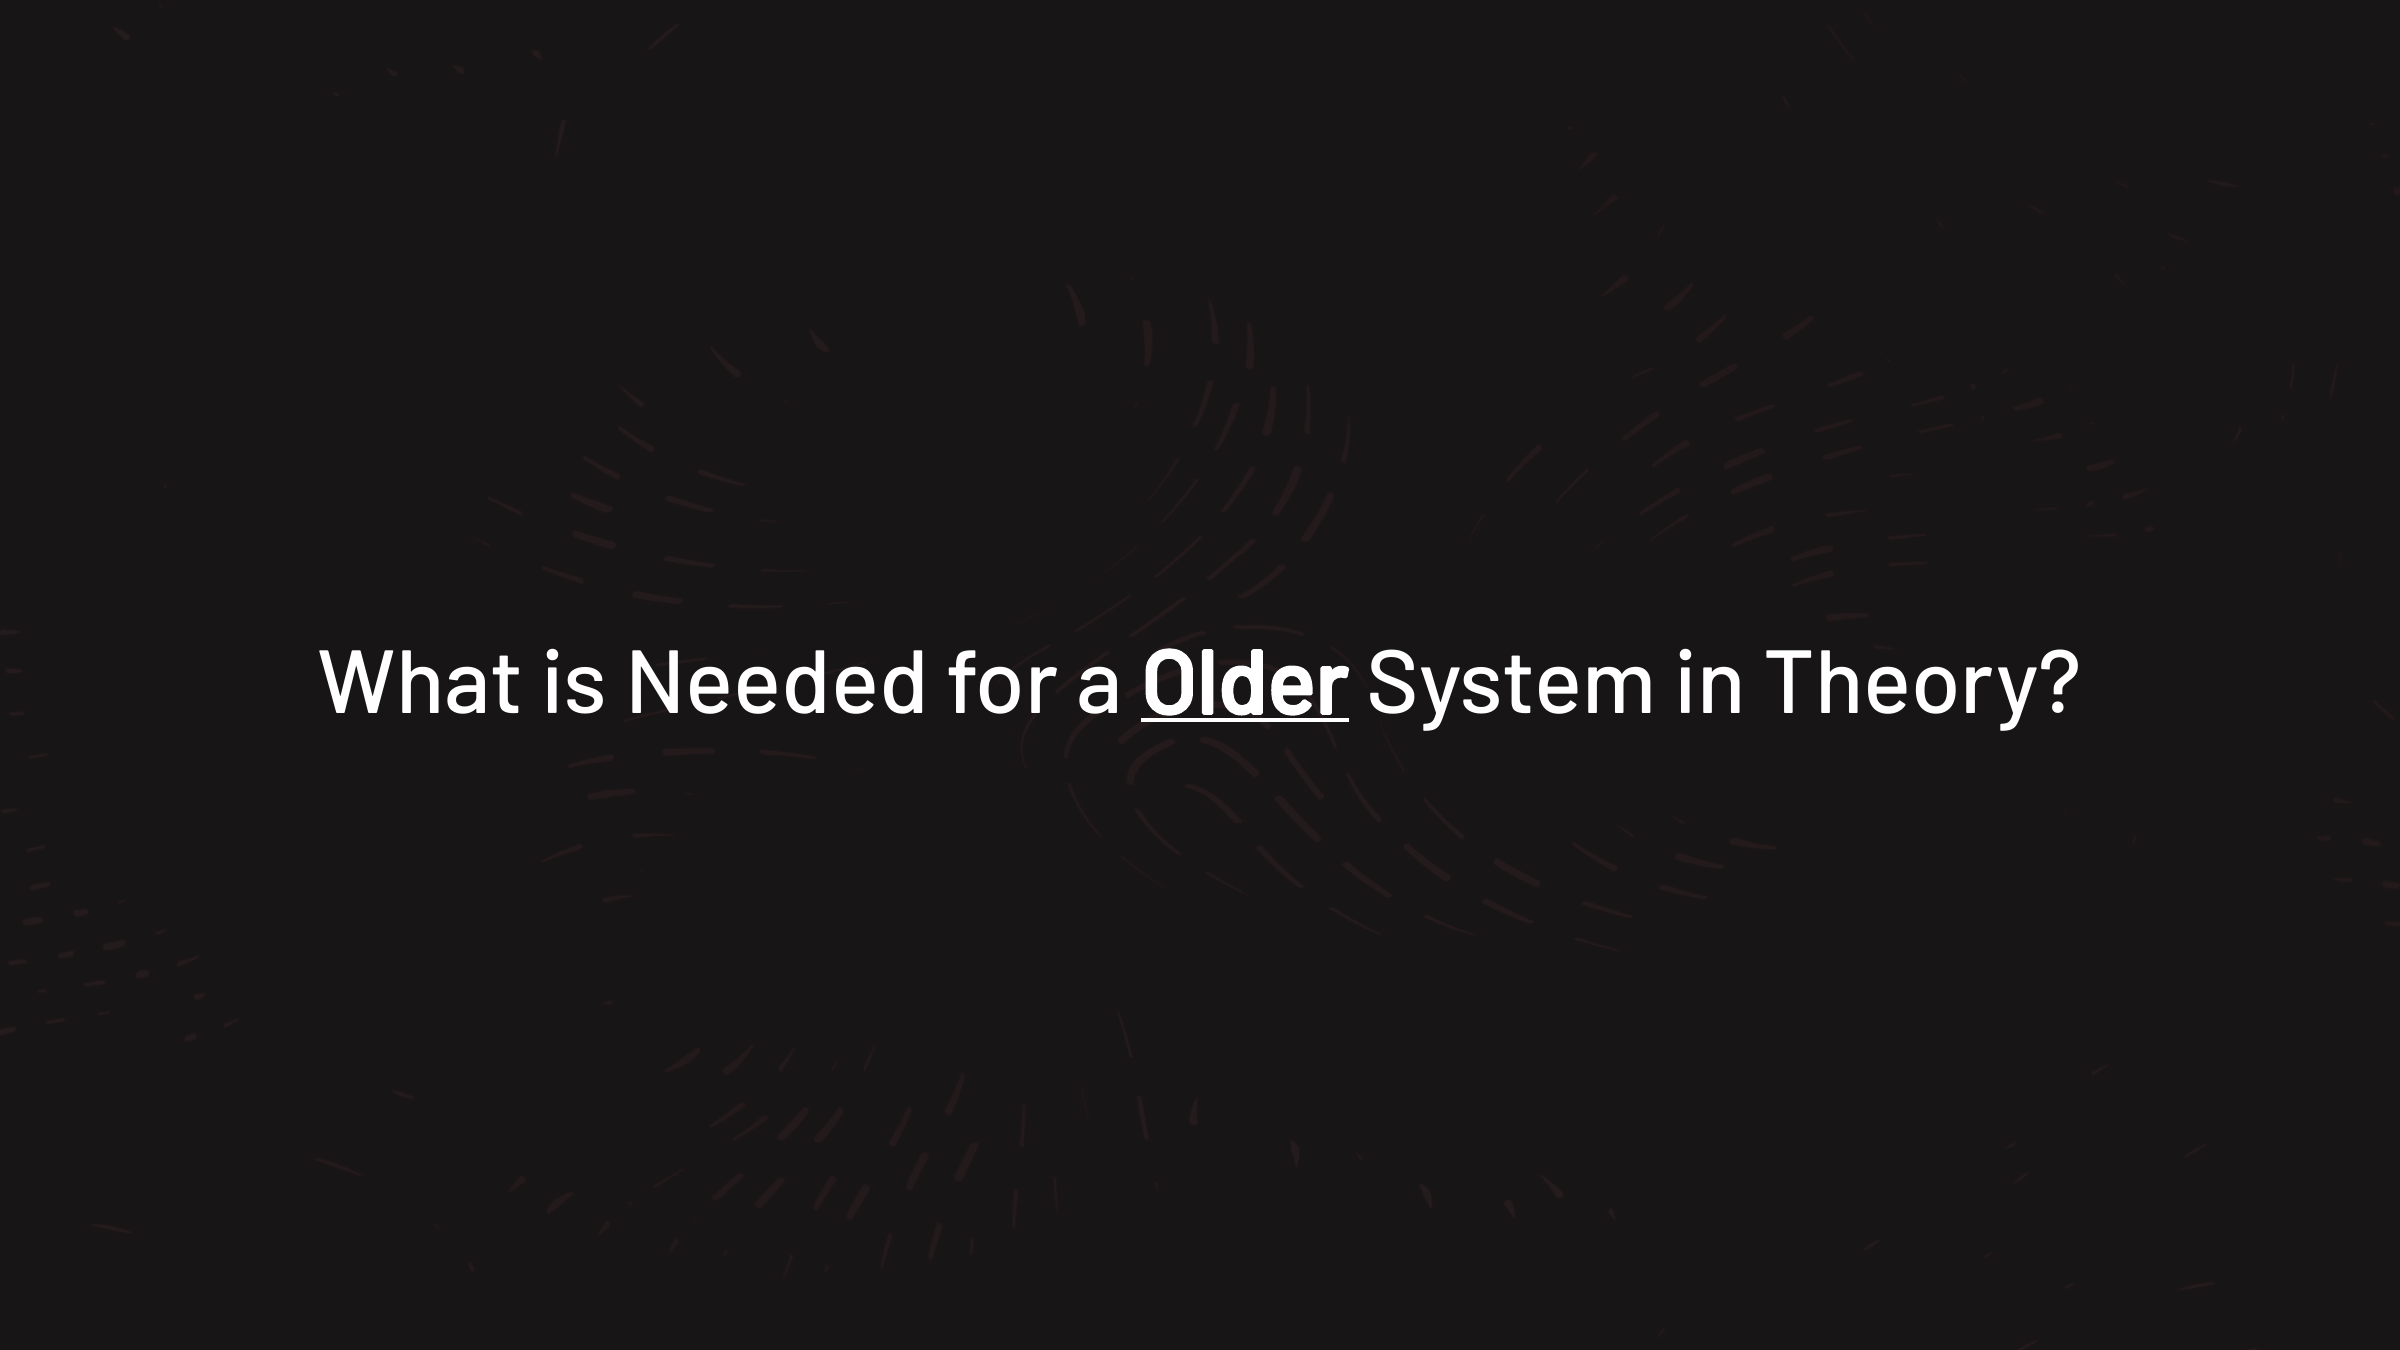

What is Needed for a Older System in Theory?